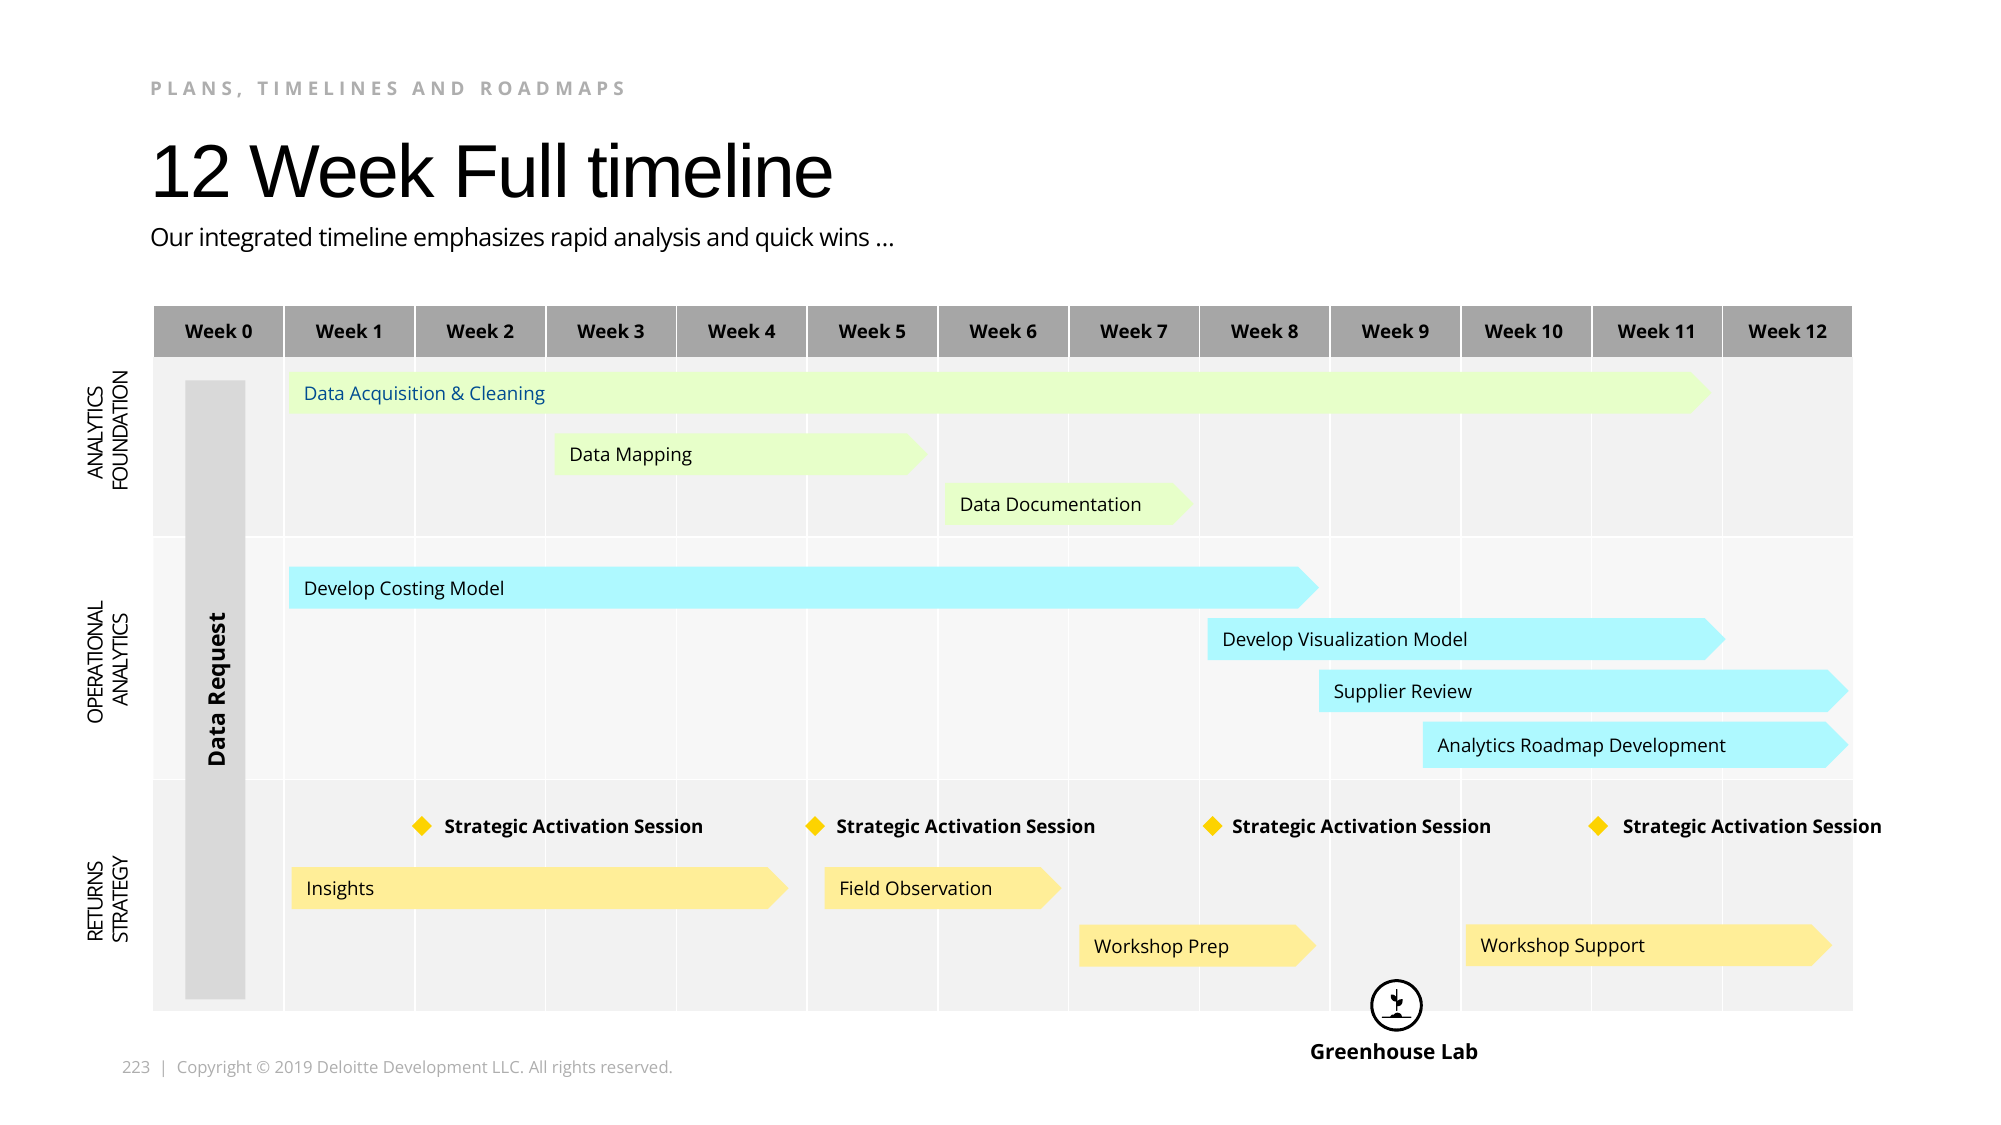

Plans, timelines and roadmaps
# 12 Week Full timeline
Our integrated timeline emphasizes rapid analysis and quick wins …

| Week 0 | Week 1 | Week 2 | Week 3 | Week 4 | Week 5 | Week 6 | Week 7 | Week 8 | Week 9 | Week 10 | Week 11 | Week 12 |
| --- | --- | --- | --- | --- | --- | --- | --- | --- | --- | --- | --- | --- |
|  |  |  |  |  |  |  |  |  |  |  |  |  |
|  |  |  |  |  |  |  |  |  |  |  |  |  |
|  |  |  |  |  |  |  |  |  |  |  |  |  |
Data Acquisition & Cleaning
ANALYTICS
 FOUNDATION
Data Mapping
Data Documentation
Develop Costing Model
Develop Visualization Model
OPERATIONAL
 ANALYTICS
Data Request
Supplier Review
Analytics Roadmap Development
Strategic Activation Session
Strategic Activation Session
Strategic Activation Session
Strategic Activation Session

Insights
Field Observation
RETURNS
STRATEGY
Workshop Support
Workshop Prep

Greenhouse Lab